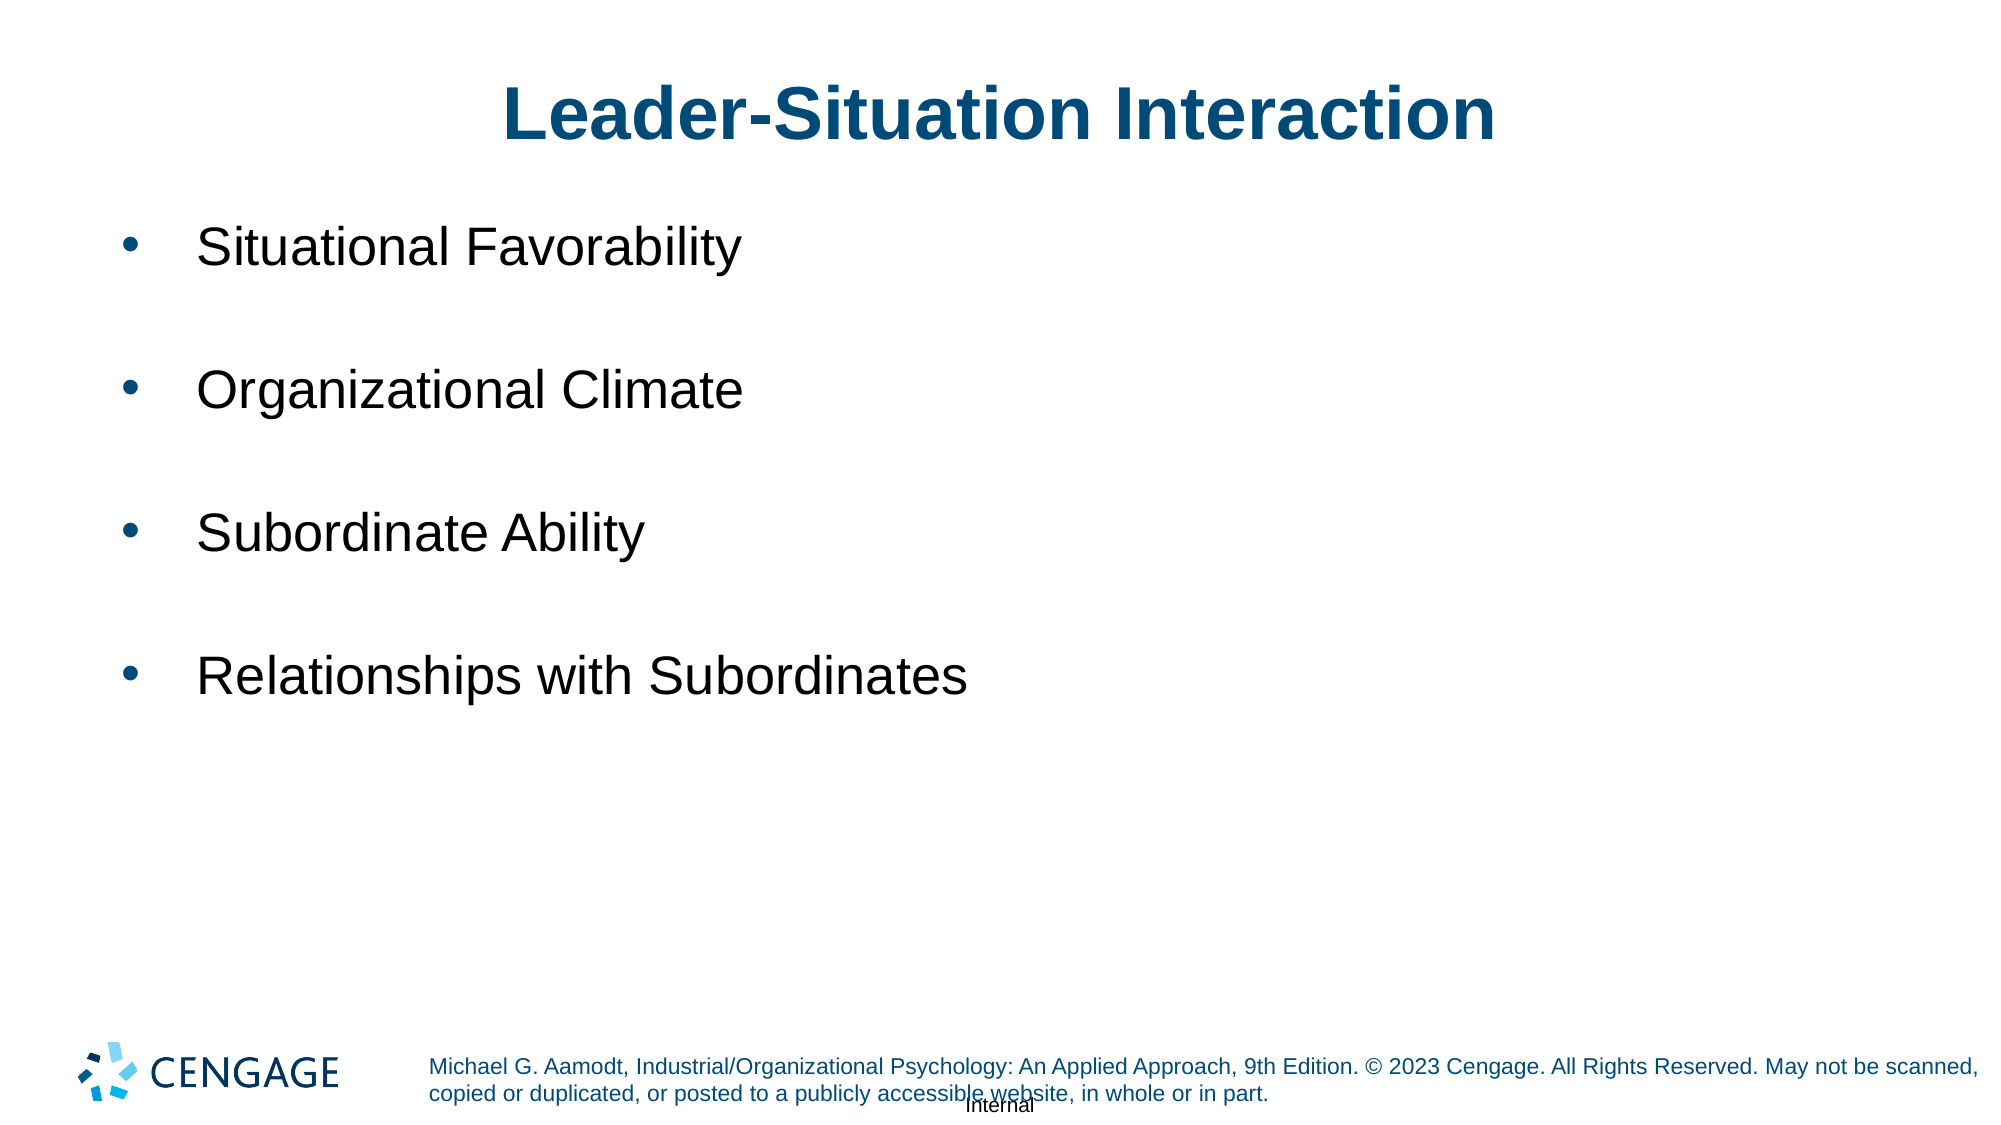

# Leader-Situation Interaction
Situational Favorability
Organizational Climate
Subordinate Ability
Relationships with Subordinates